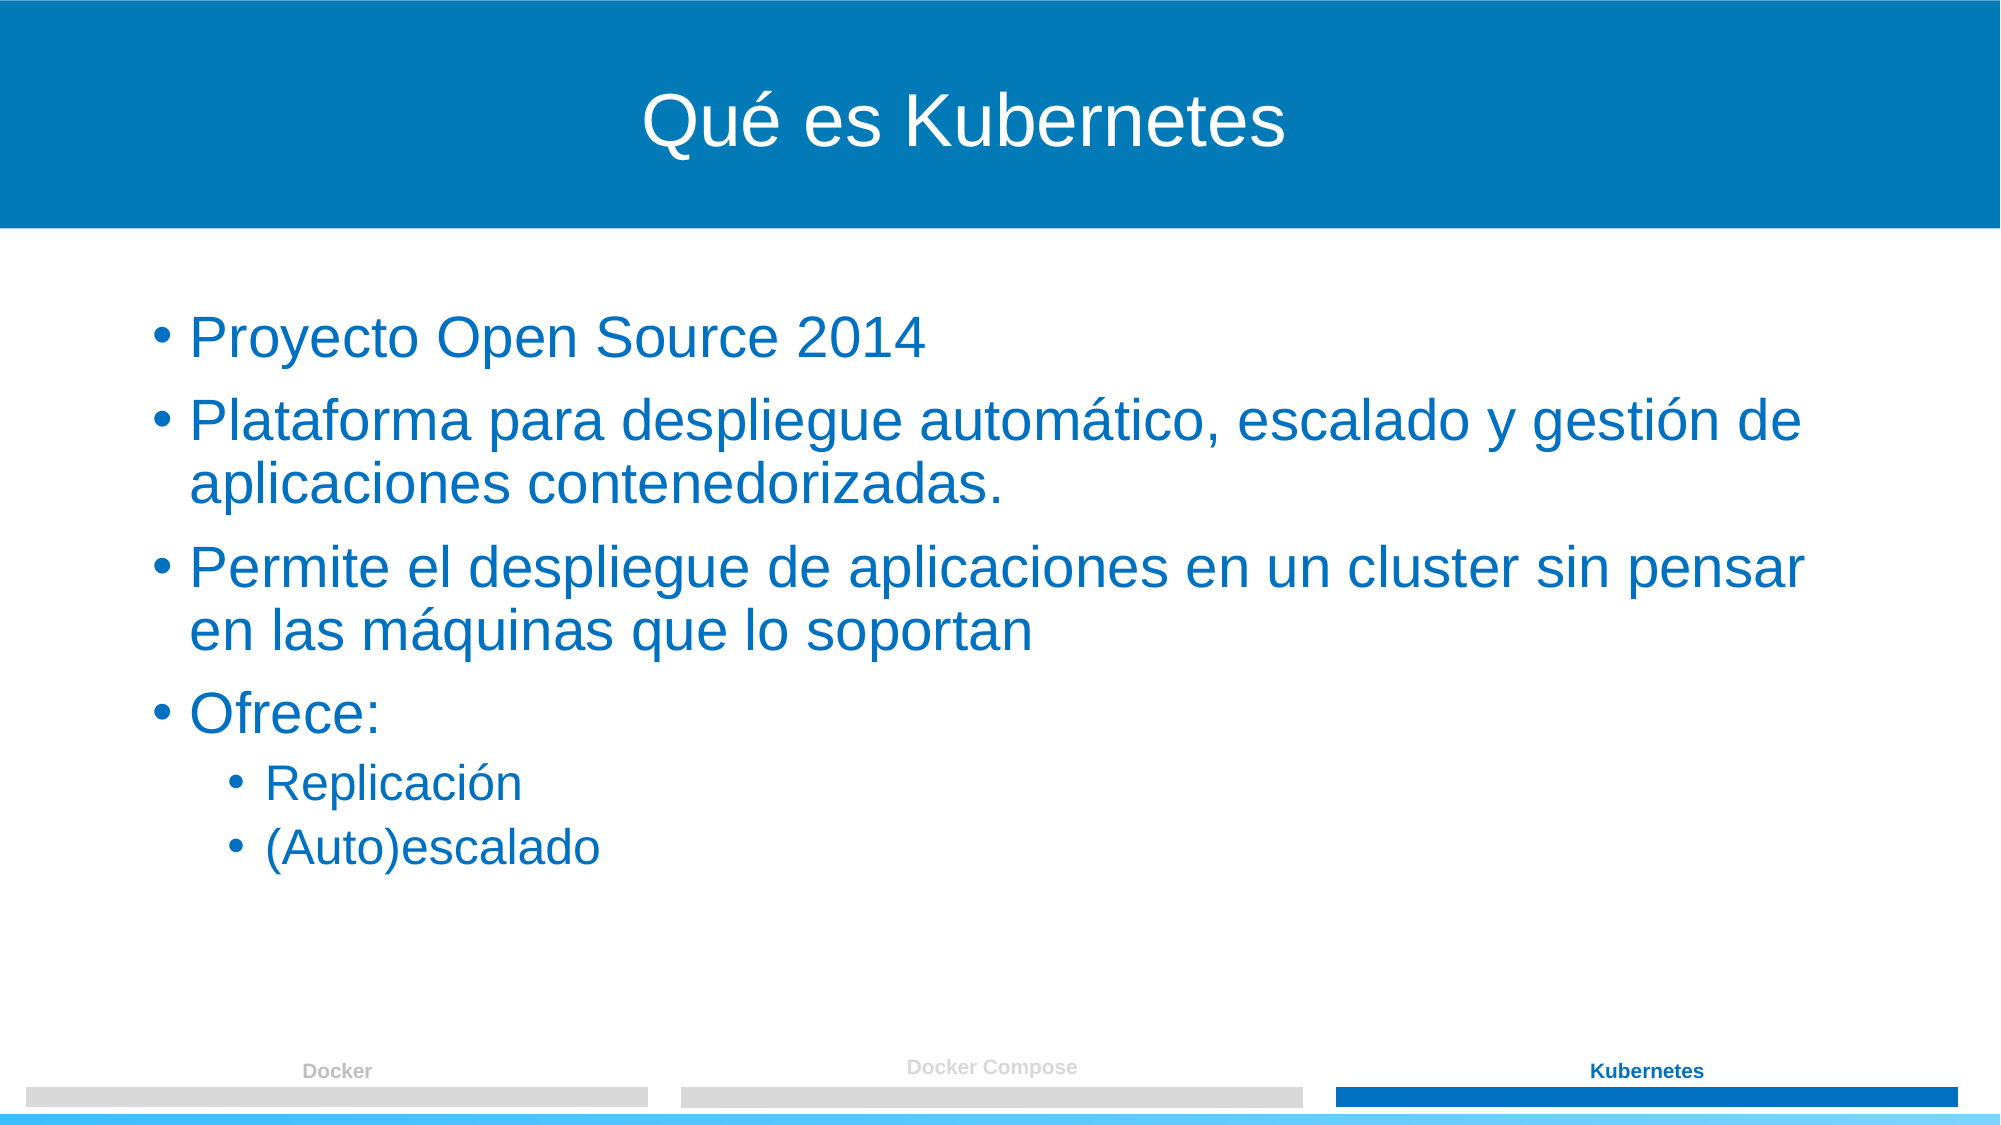

Qué es Kubernetes
Proyecto Open Source 2014
Plataforma para despliegue automático, escalado y gestión de aplicaciones contenedorizadas.
Permite el despliegue de aplicaciones en un cluster sin pensar en las máquinas que lo soportan
Ofrece:
Replicación
(Auto)escalado
Docker Compose
Docker
Kubernetes